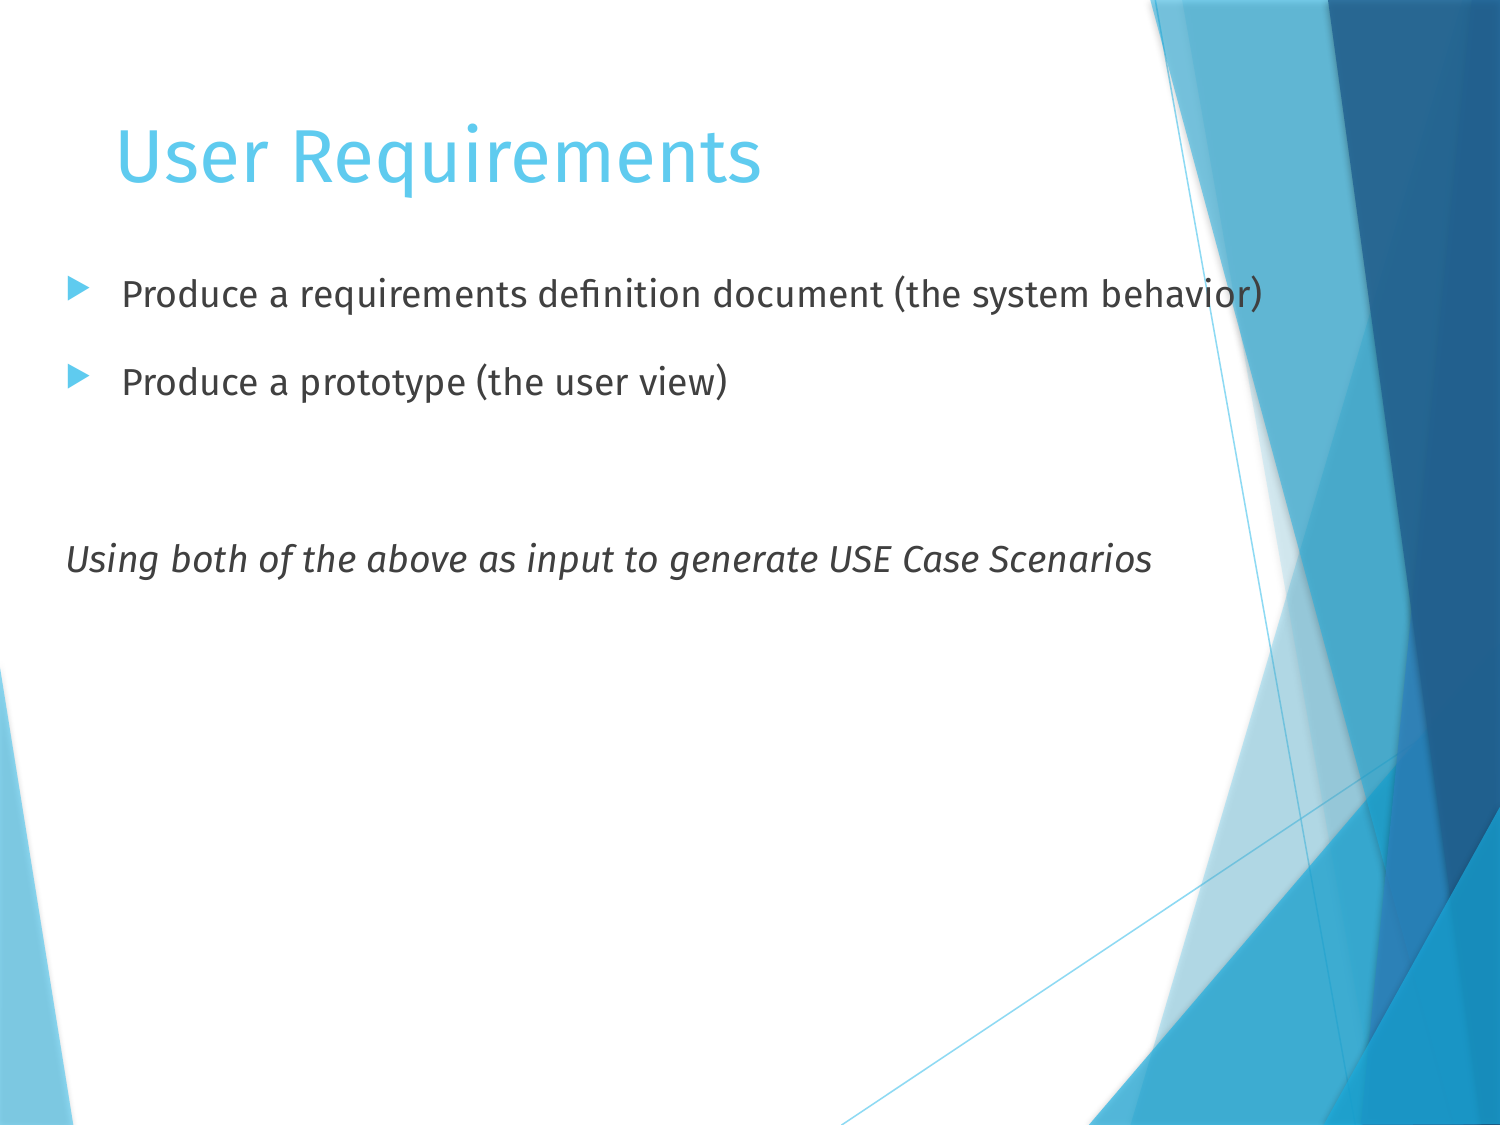

# User Requirements
Produce a requirements definition document (the system behavior)
Produce a prototype (the user view)

Using both of the above as input to generate USE Case Scenarios